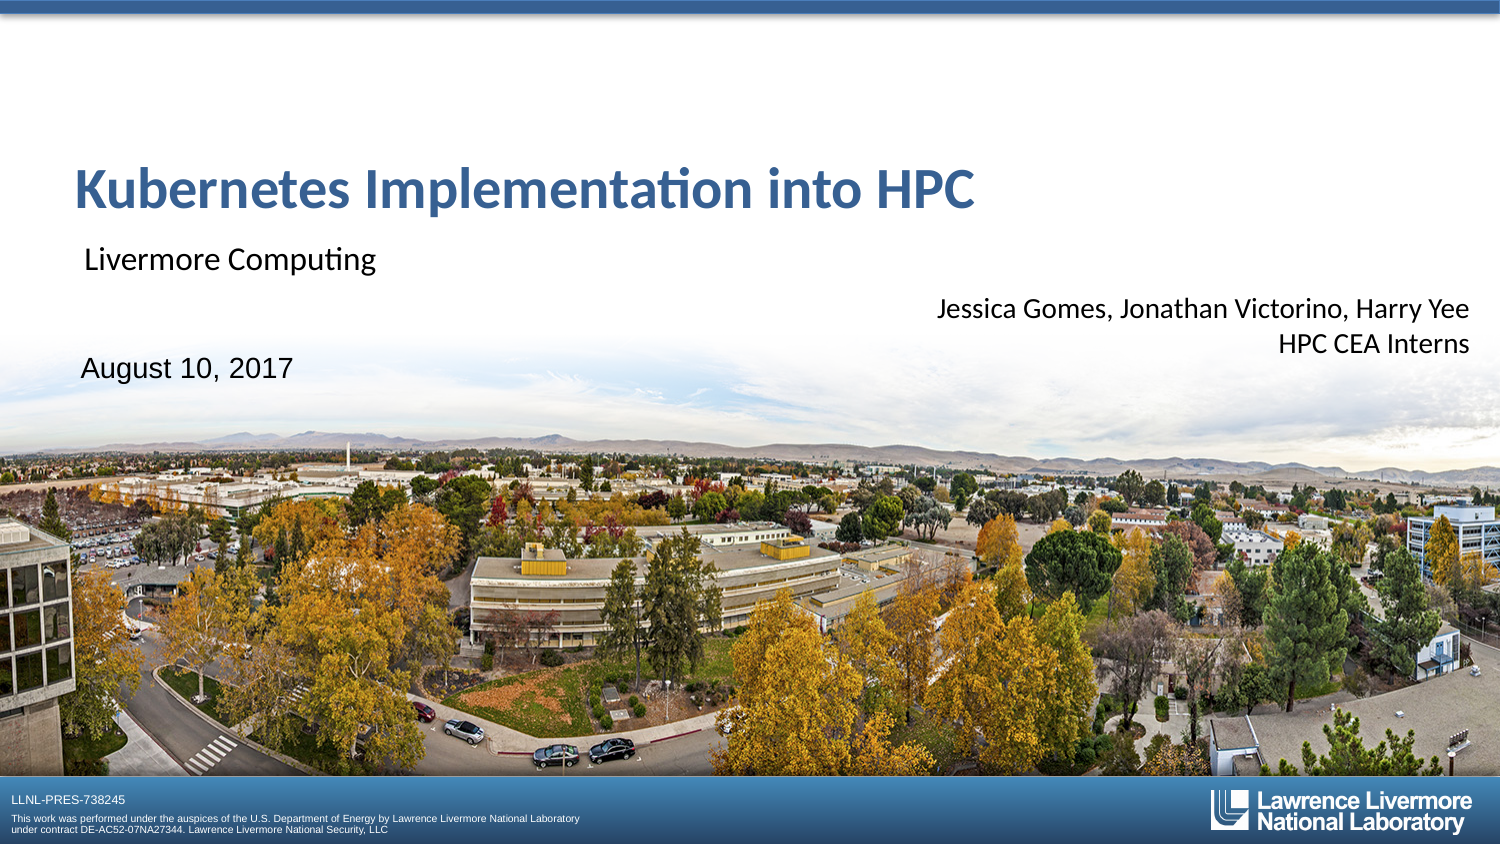

# Kubernetes Implementation into HPC
Livermore Computing
Jessica Gomes, Jonathan Victorino, Harry Yee
HPC CEA Interns
August 10, 2017